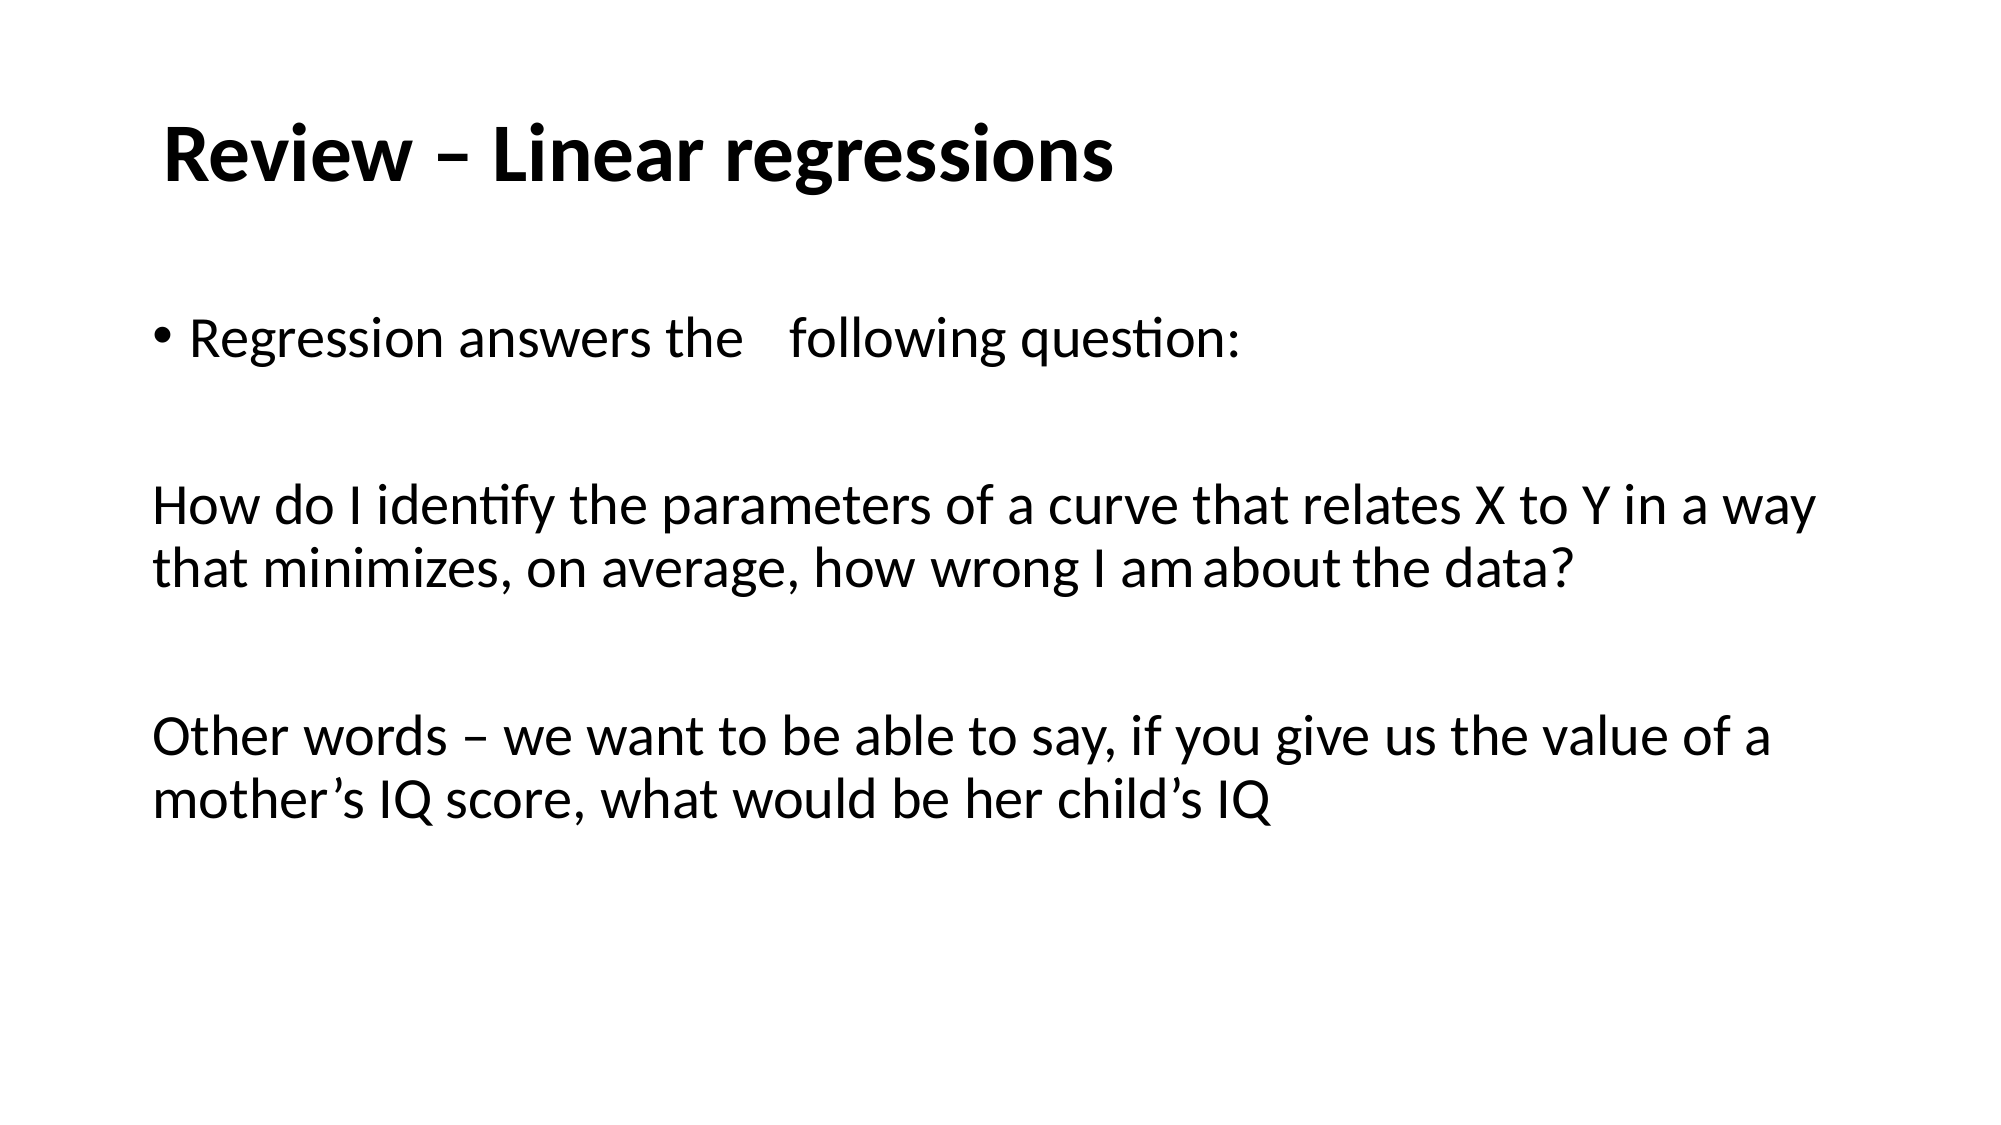

Review – Linear regressions
Regression answers the	following question:

How do I identify the parameters of a curve that relates X to Y in a way that minimizes, on average, how wrong I am	about	the data?

Other words – we want to be able to say, if you give us the value of a mother’s IQ score, what would be her child’s IQ